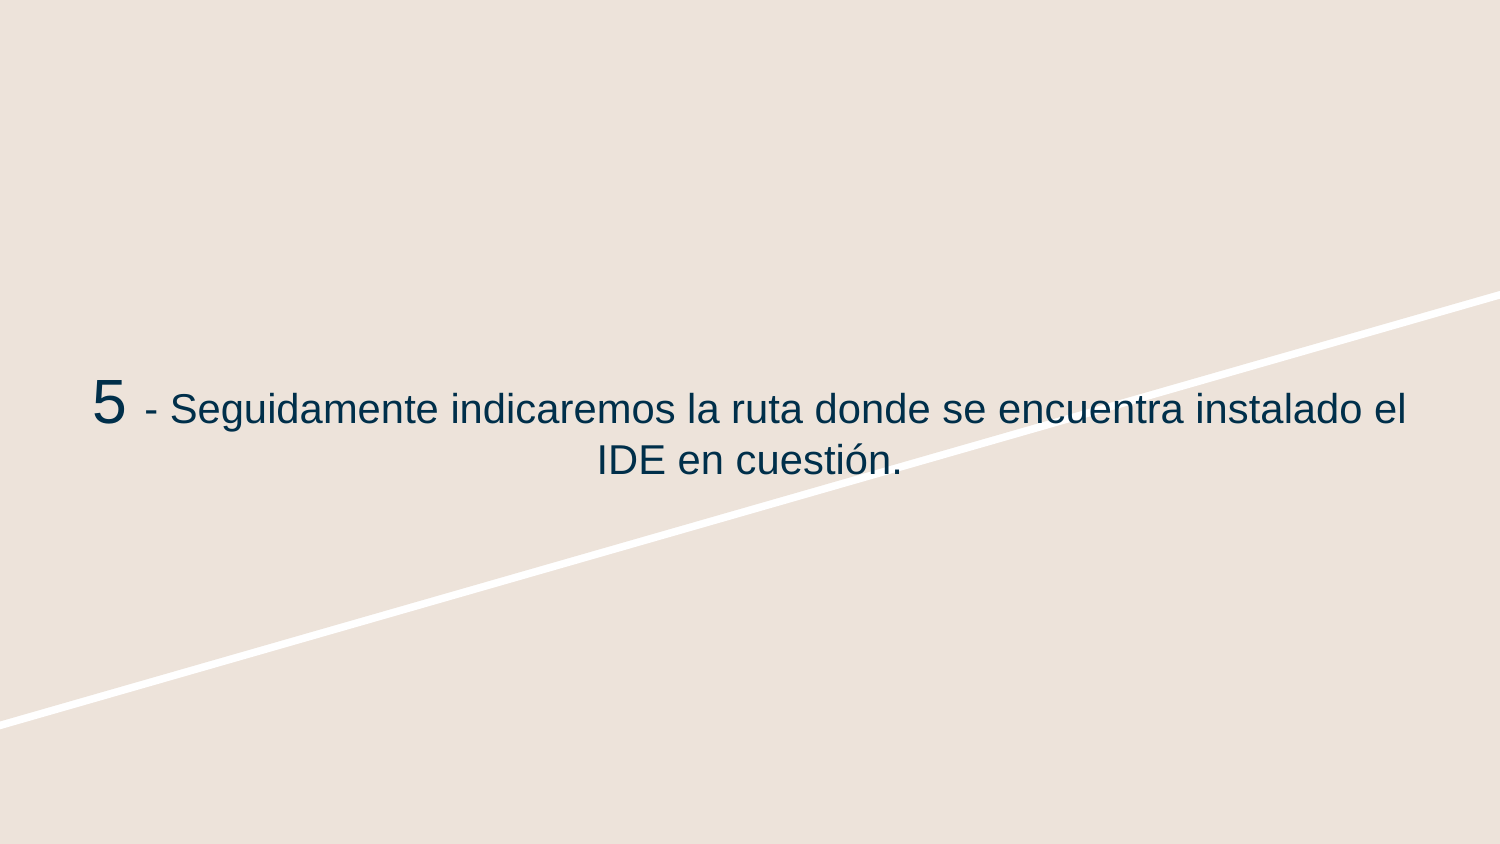

# 5 - Seguidamente indicaremos la ruta donde se encuentra instalado el IDE en cuestión.